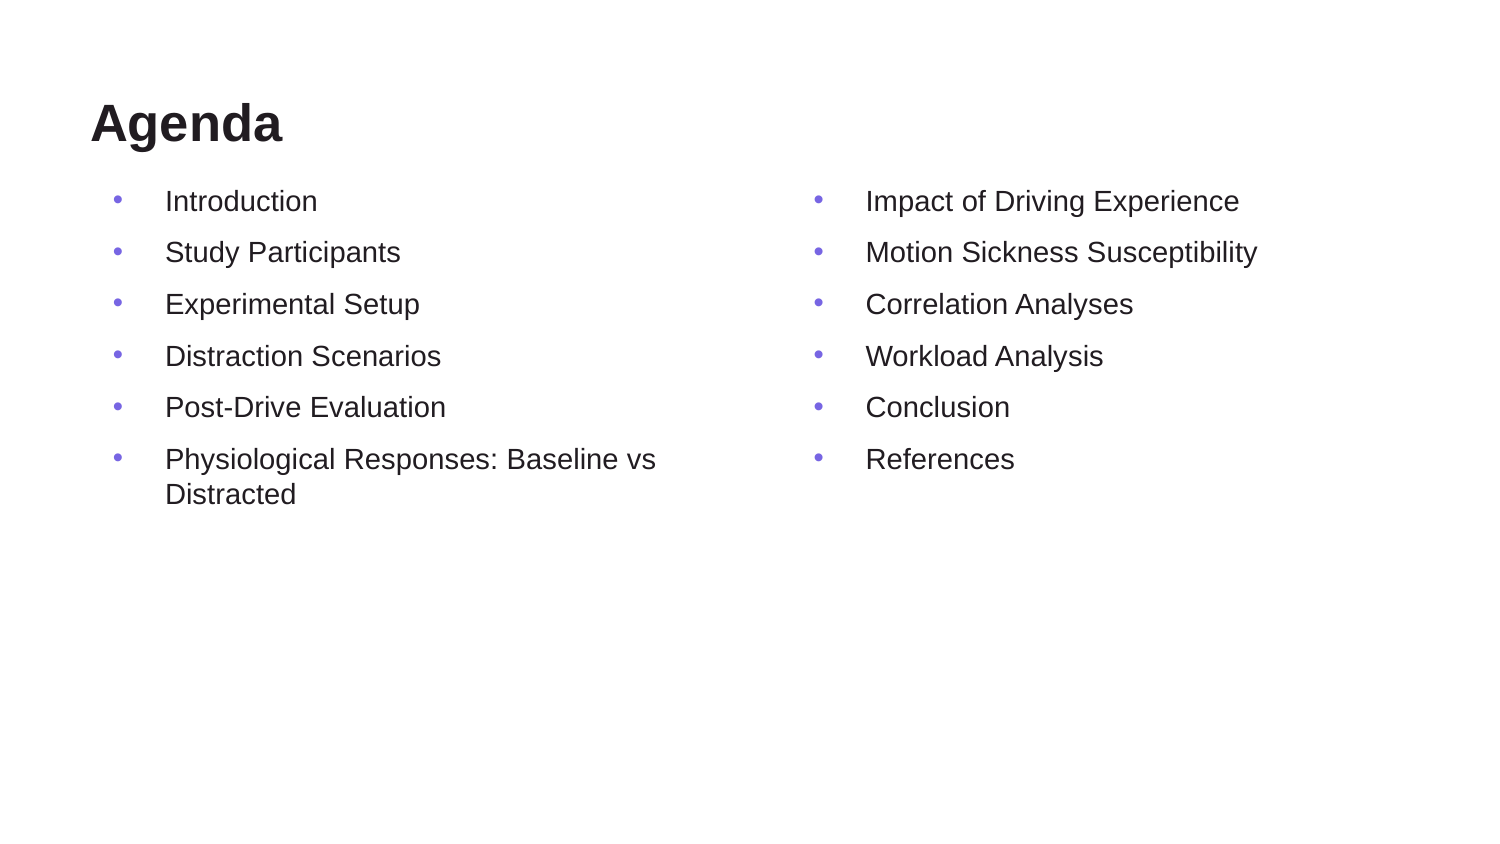

# Agenda
Impact of Driving Experience
Motion Sickness Susceptibility
Correlation Analyses
Workload Analysis
Conclusion
References
Introduction
Study Participants
Experimental Setup
Distraction Scenarios
Post-Drive Evaluation
Physiological Responses: Baseline vs Distracted